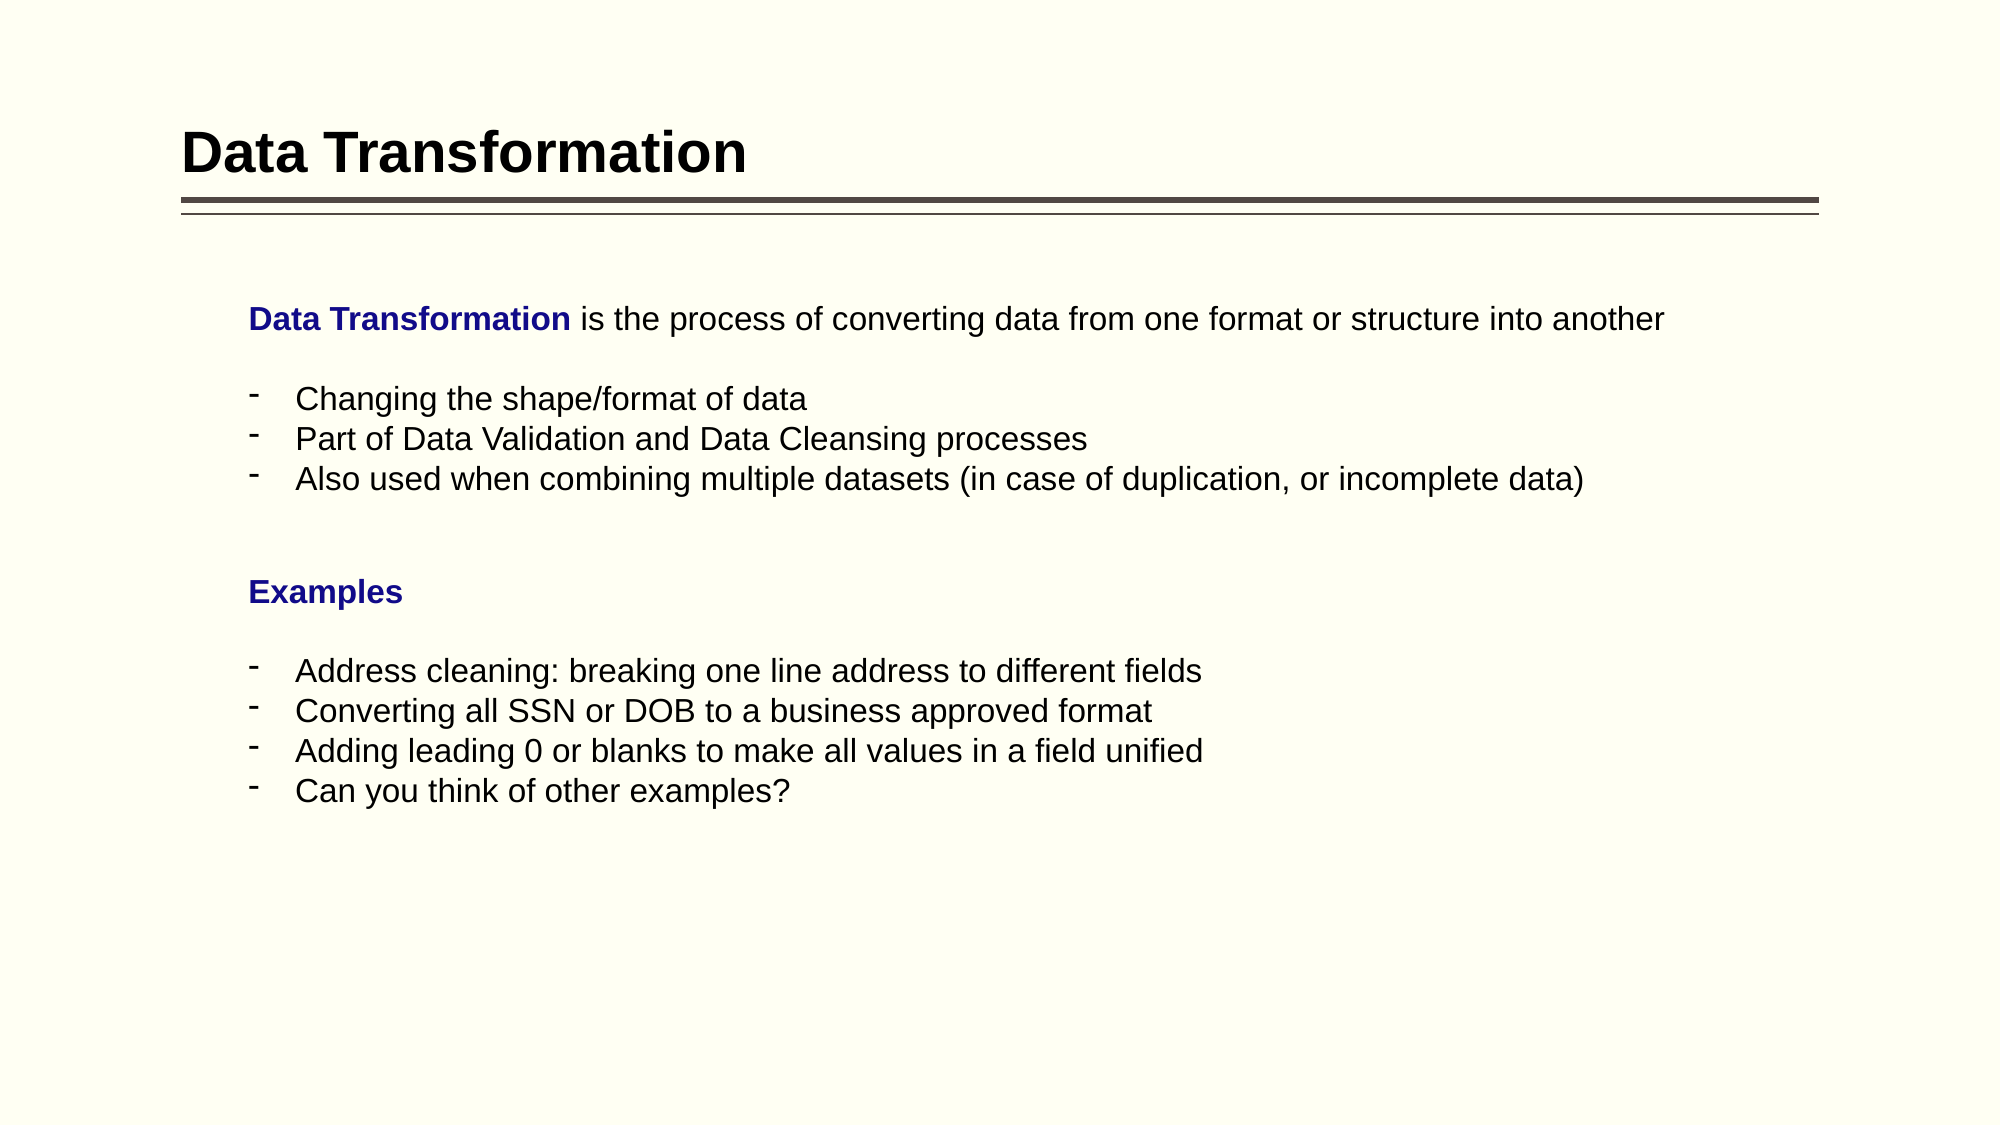

# Data Transformation
Data Transformation is the process of converting data from one format or structure into another

Changing the shape/format of data
Part of Data Validation and Data Cleansing processes
Also used when combining multiple datasets (in case of duplication, or incomplete data)
Examples

Address cleaning: breaking one line address to different fields
Converting all SSN or DOB to a business approved format
Adding leading 0 or blanks to make all values in a field unified
Can you think of other examples?